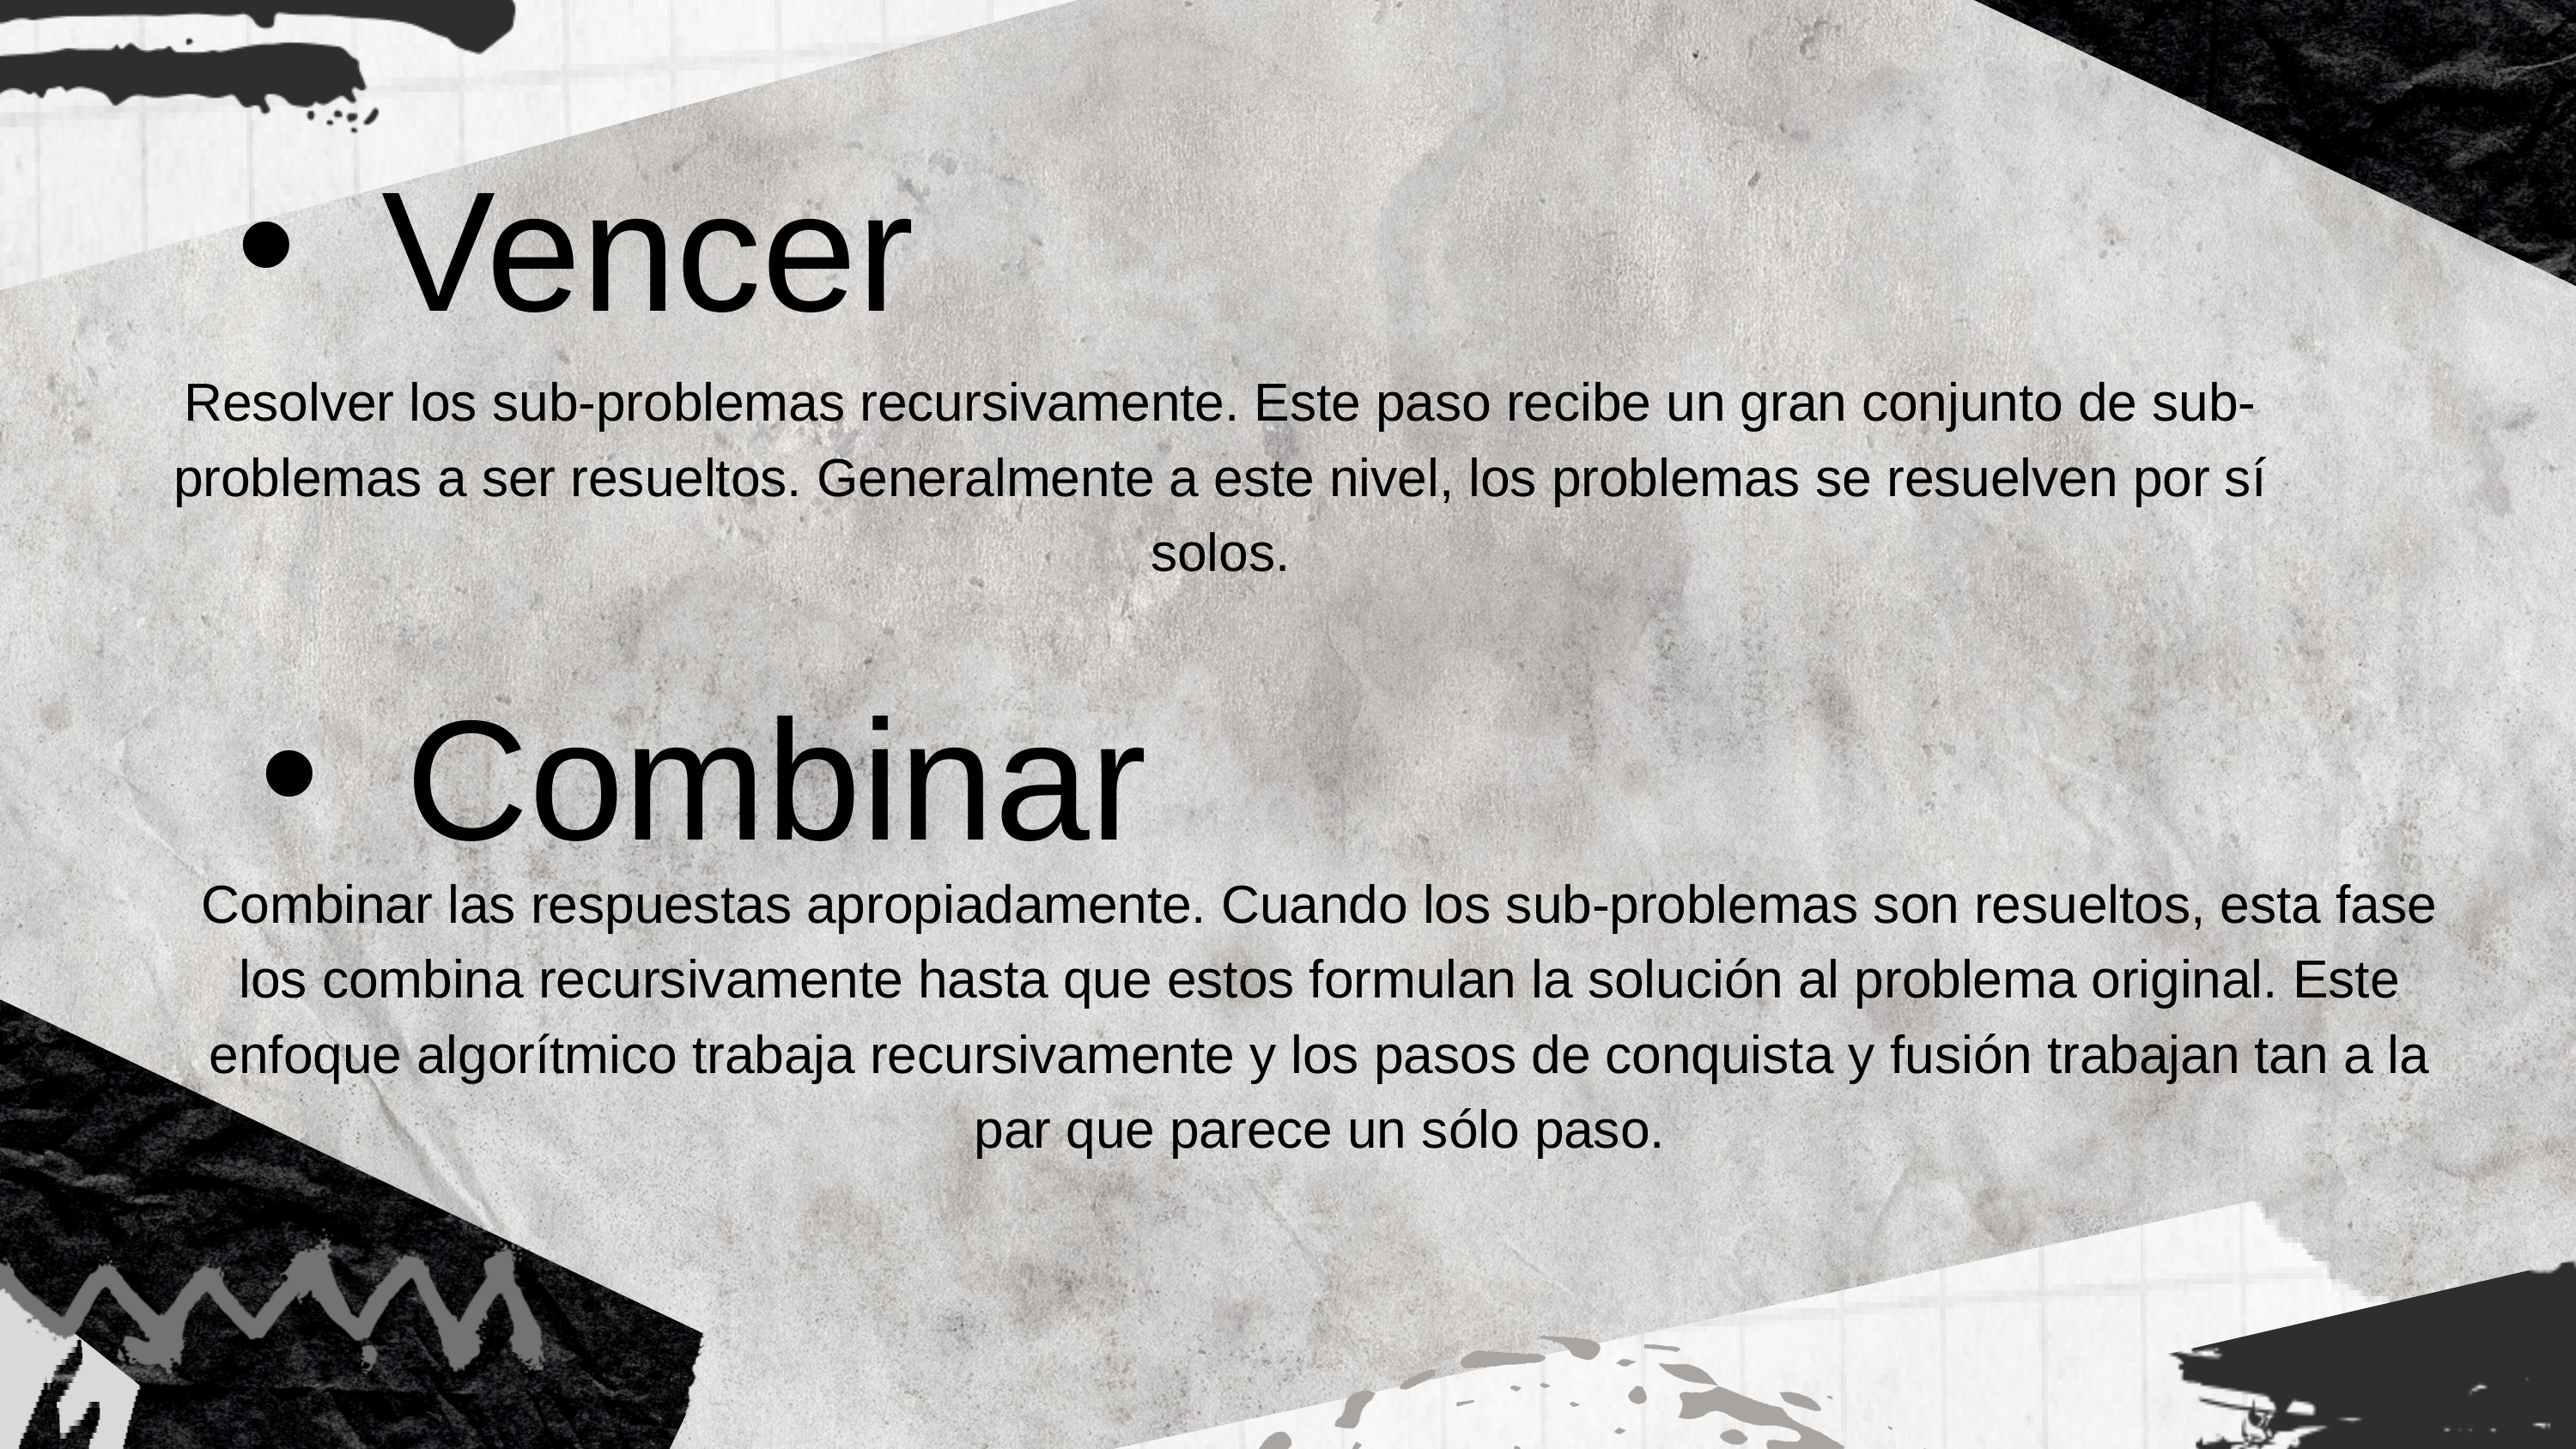

Vencer
Resolver los sub-problemas recursivamente. Este paso recibe un gran conjunto de sub-problemas a ser resueltos. Generalmente a este nivel, los problemas se resuelven por sí solos.
Combinar

Combinar las respuestas apropiadamente. Cuando los sub-problemas son resueltos, esta fase los combina recursivamente hasta que estos formulan la solución al problema original. Este enfoque algorítmico trabaja recursivamente y los pasos de conquista y fusión trabajan tan a la par que parece un sólo paso.